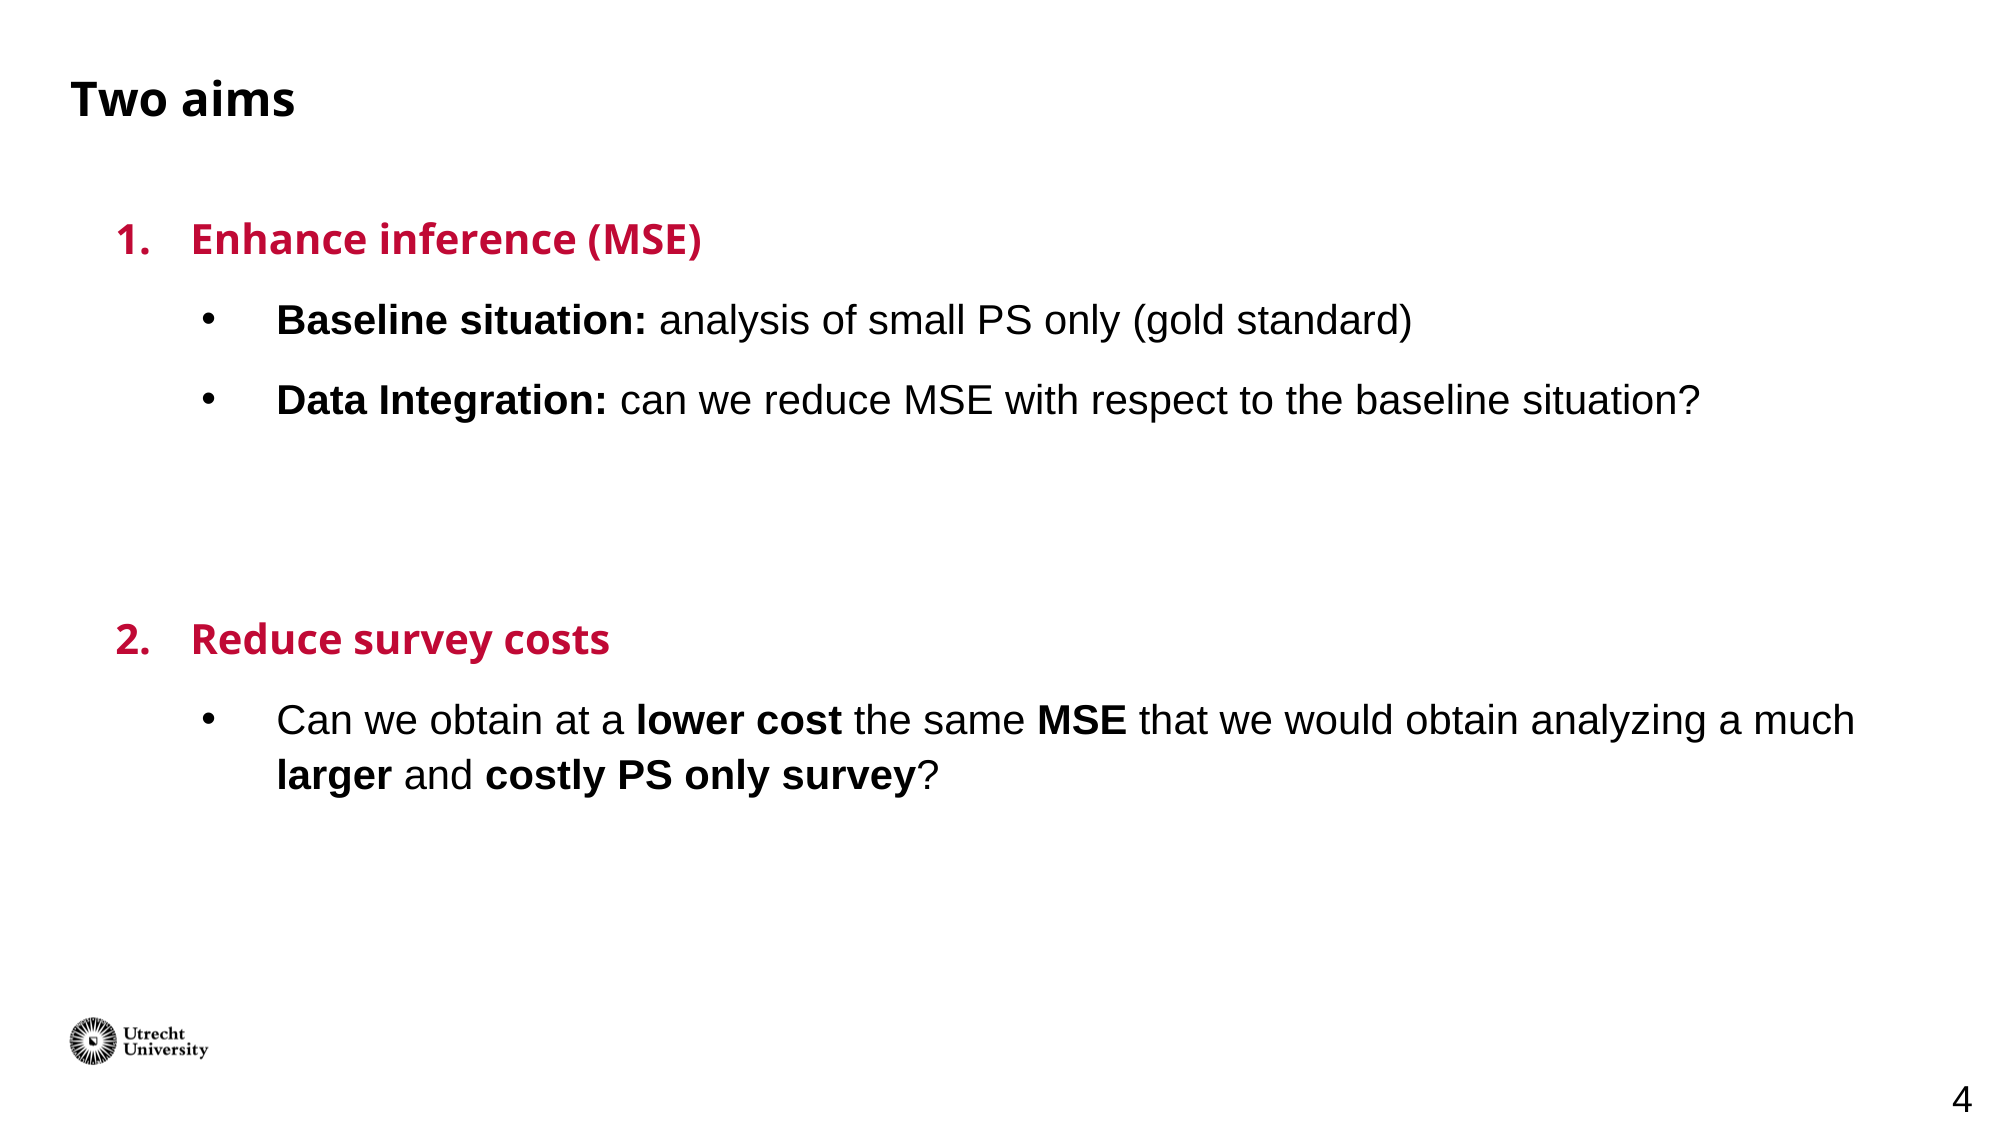

Two aims
Enhance inference (MSE)
Baseline situation: analysis of small PS only (gold standard)
Data Integration: can we reduce MSE with respect to the baseline situation?

Reduce survey costs
Can we obtain at a lower cost the same MSE that we would obtain analyzing a much larger and costly PS only survey?

4